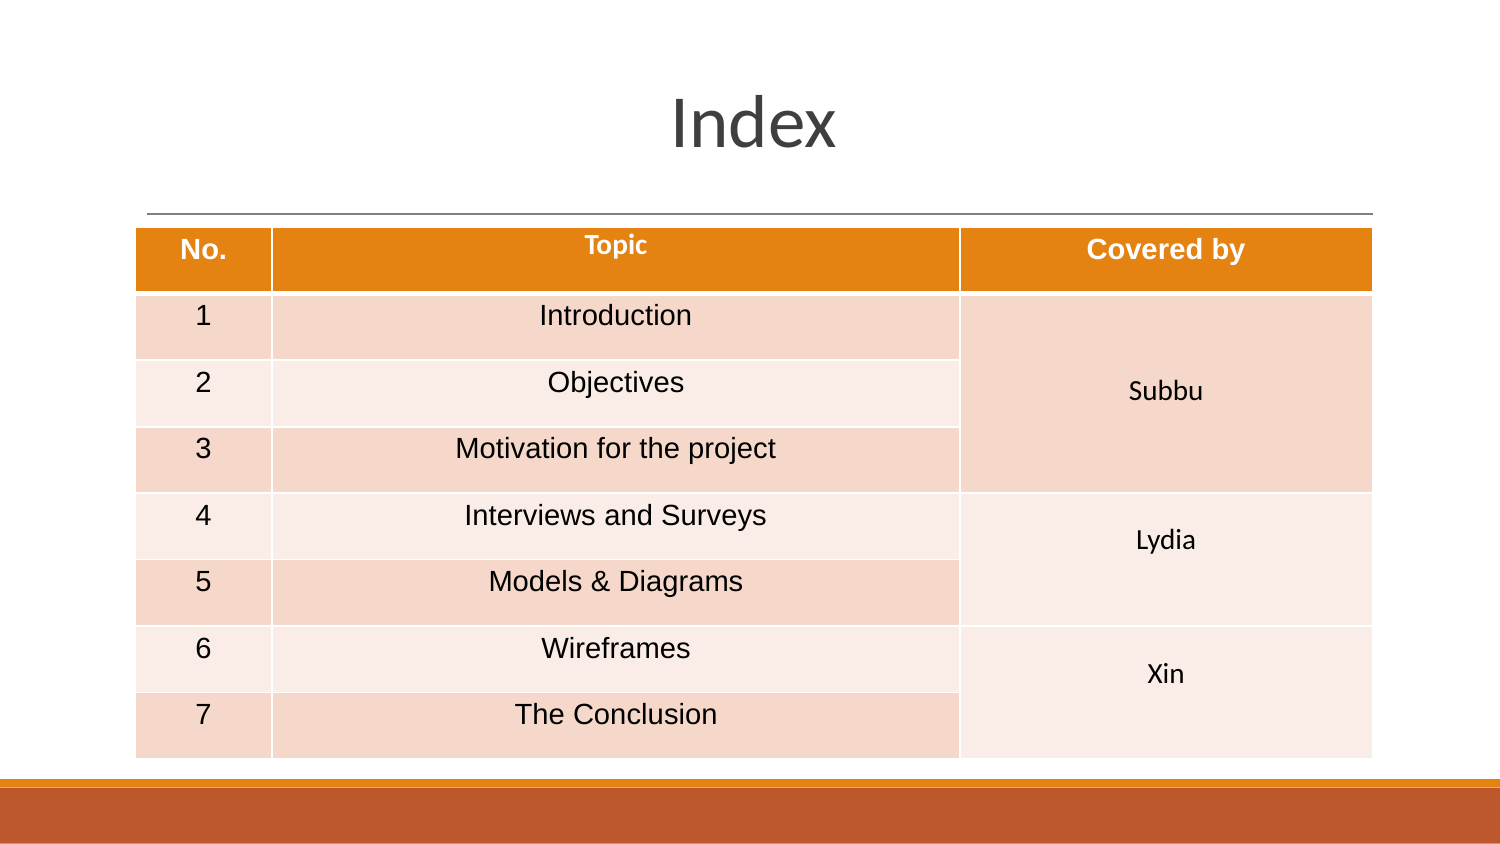

# Index
| No. | Topic | Covered by |
| --- | --- | --- |
| 1 | Introduction | Subbu |
| 2 | Objectives |  |
| 3 | Motivation for the project |  |
| 4 | Interviews and Surveys | Lydia |
| 5 | Models & Diagrams |  |
| 6 | Wireframes | Xin |
| 7 | The Conclusion |  |